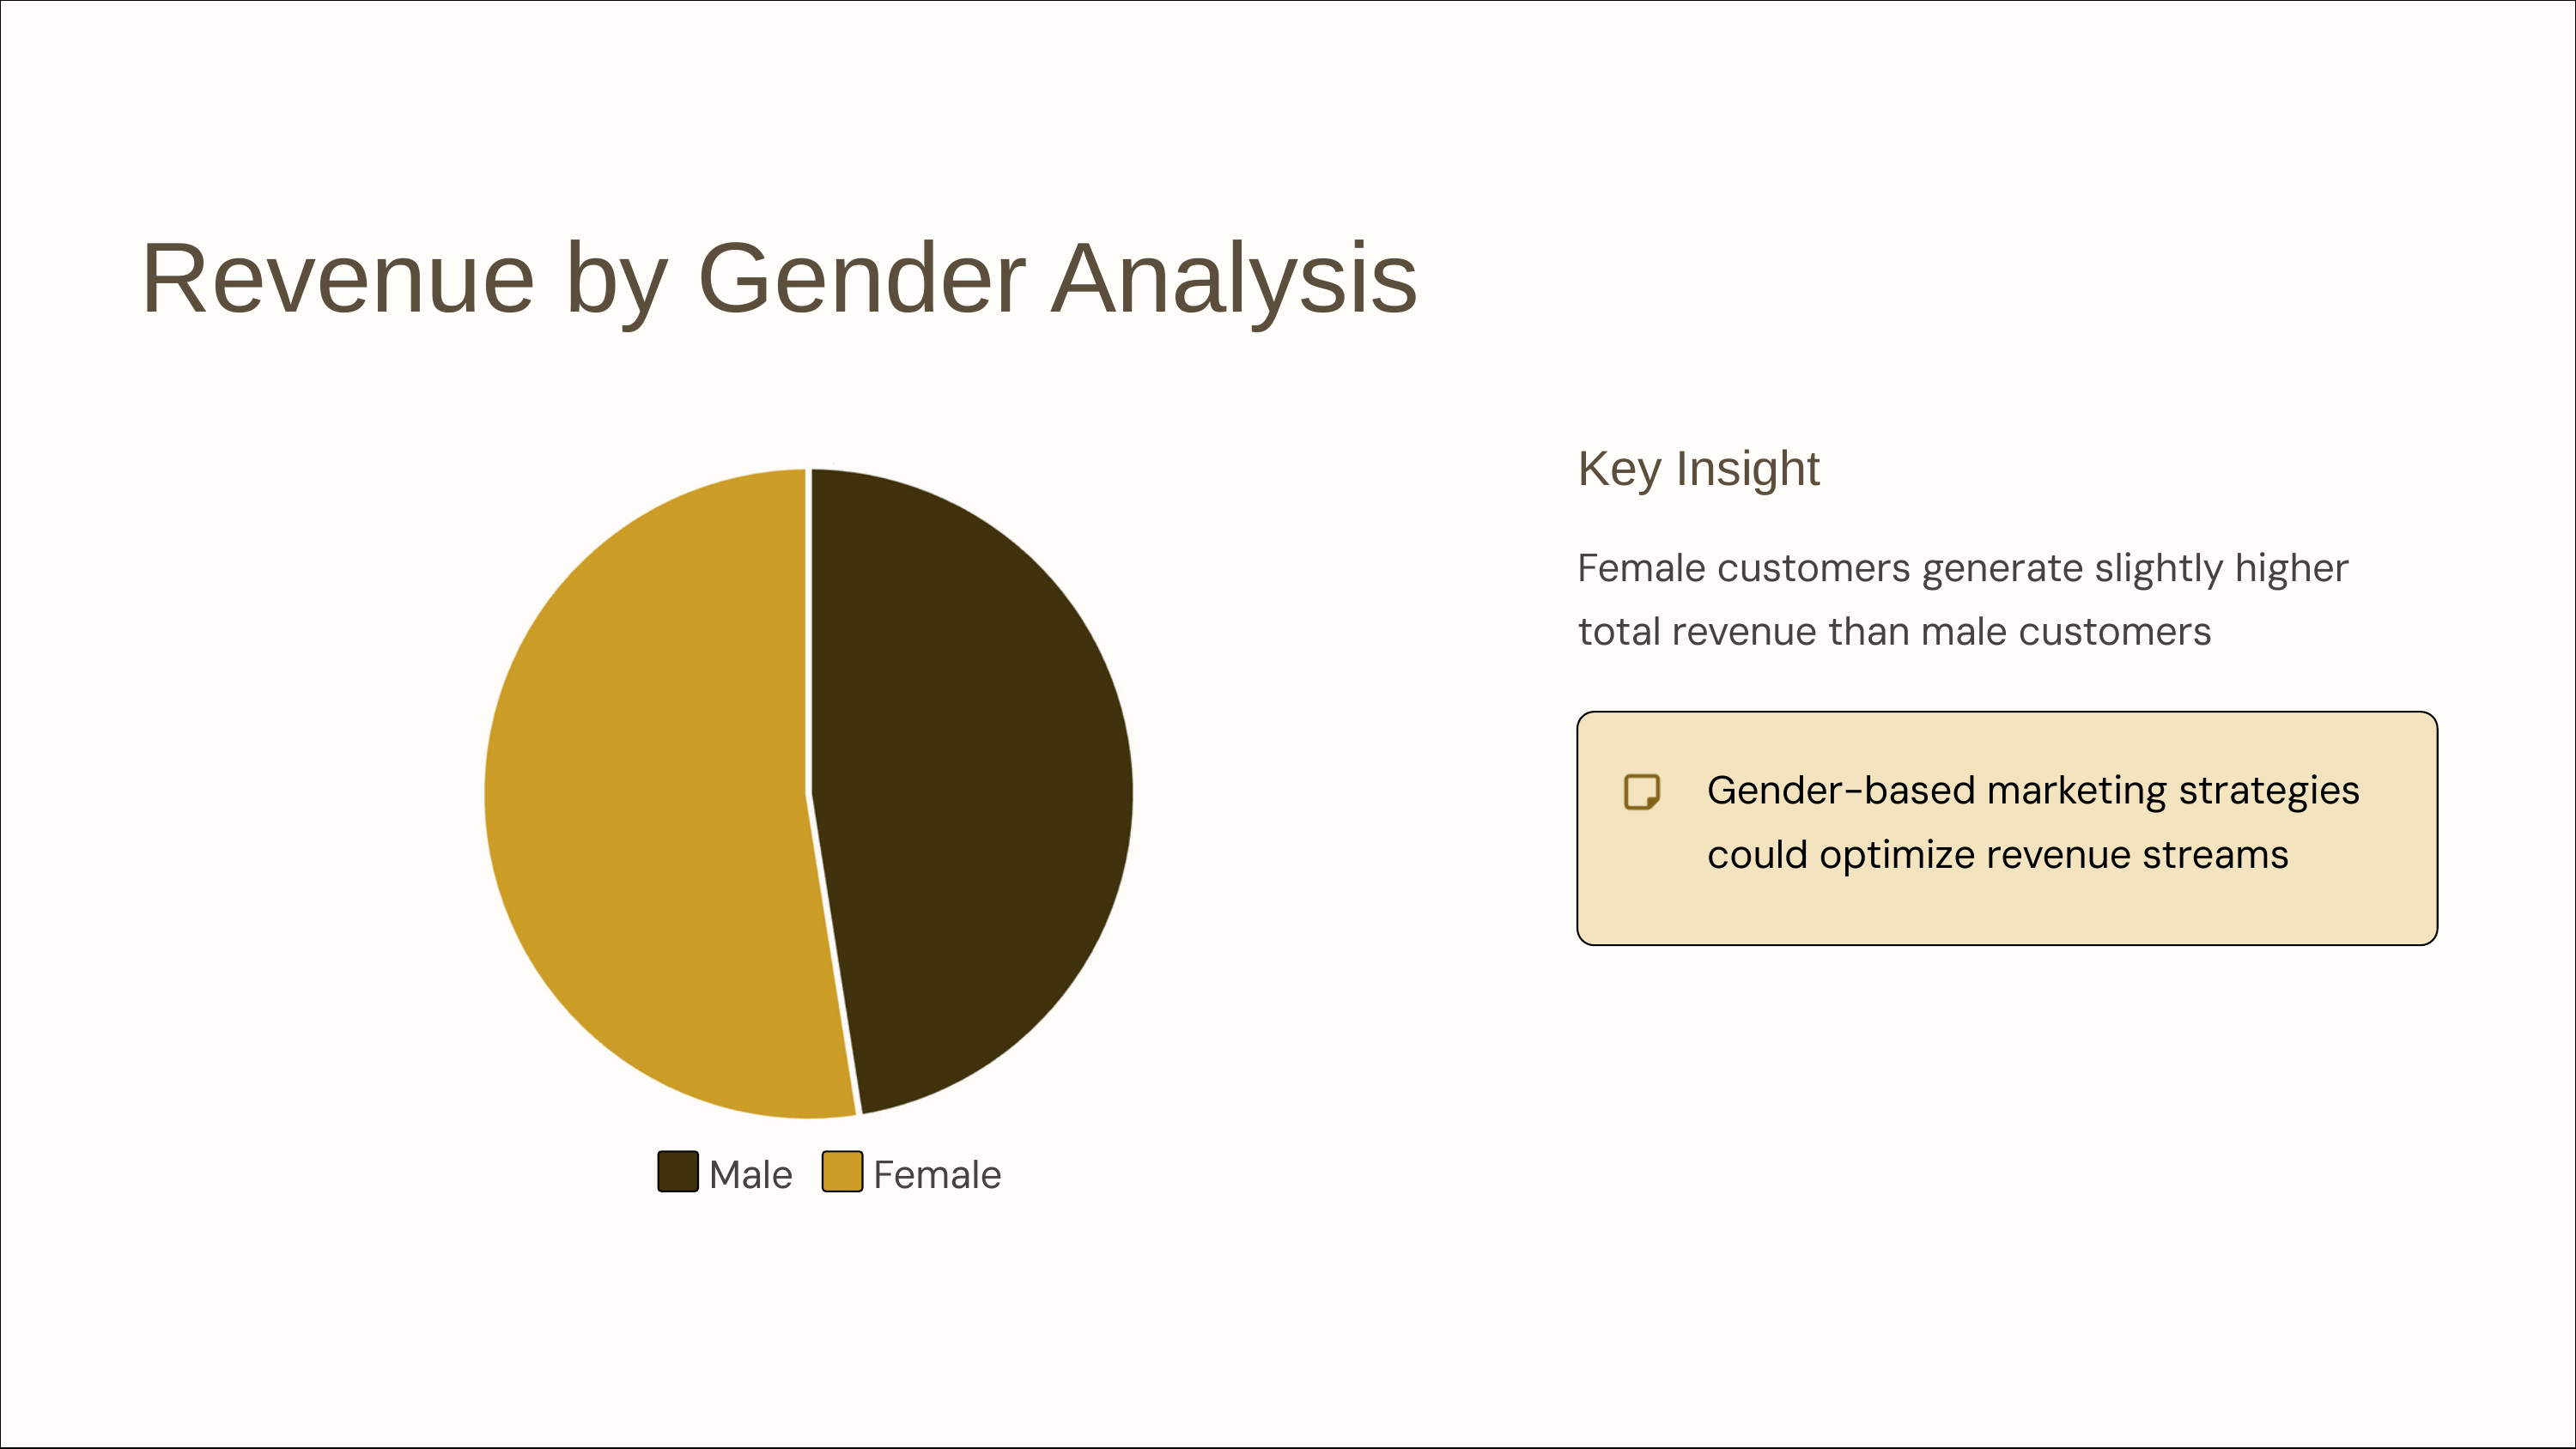

Revenue by Gender Analysis
Key Insight

Female customers generate slightly higher total revenue than male customers

Gender-based marketing strategies could optimize revenue streams

Male
Female